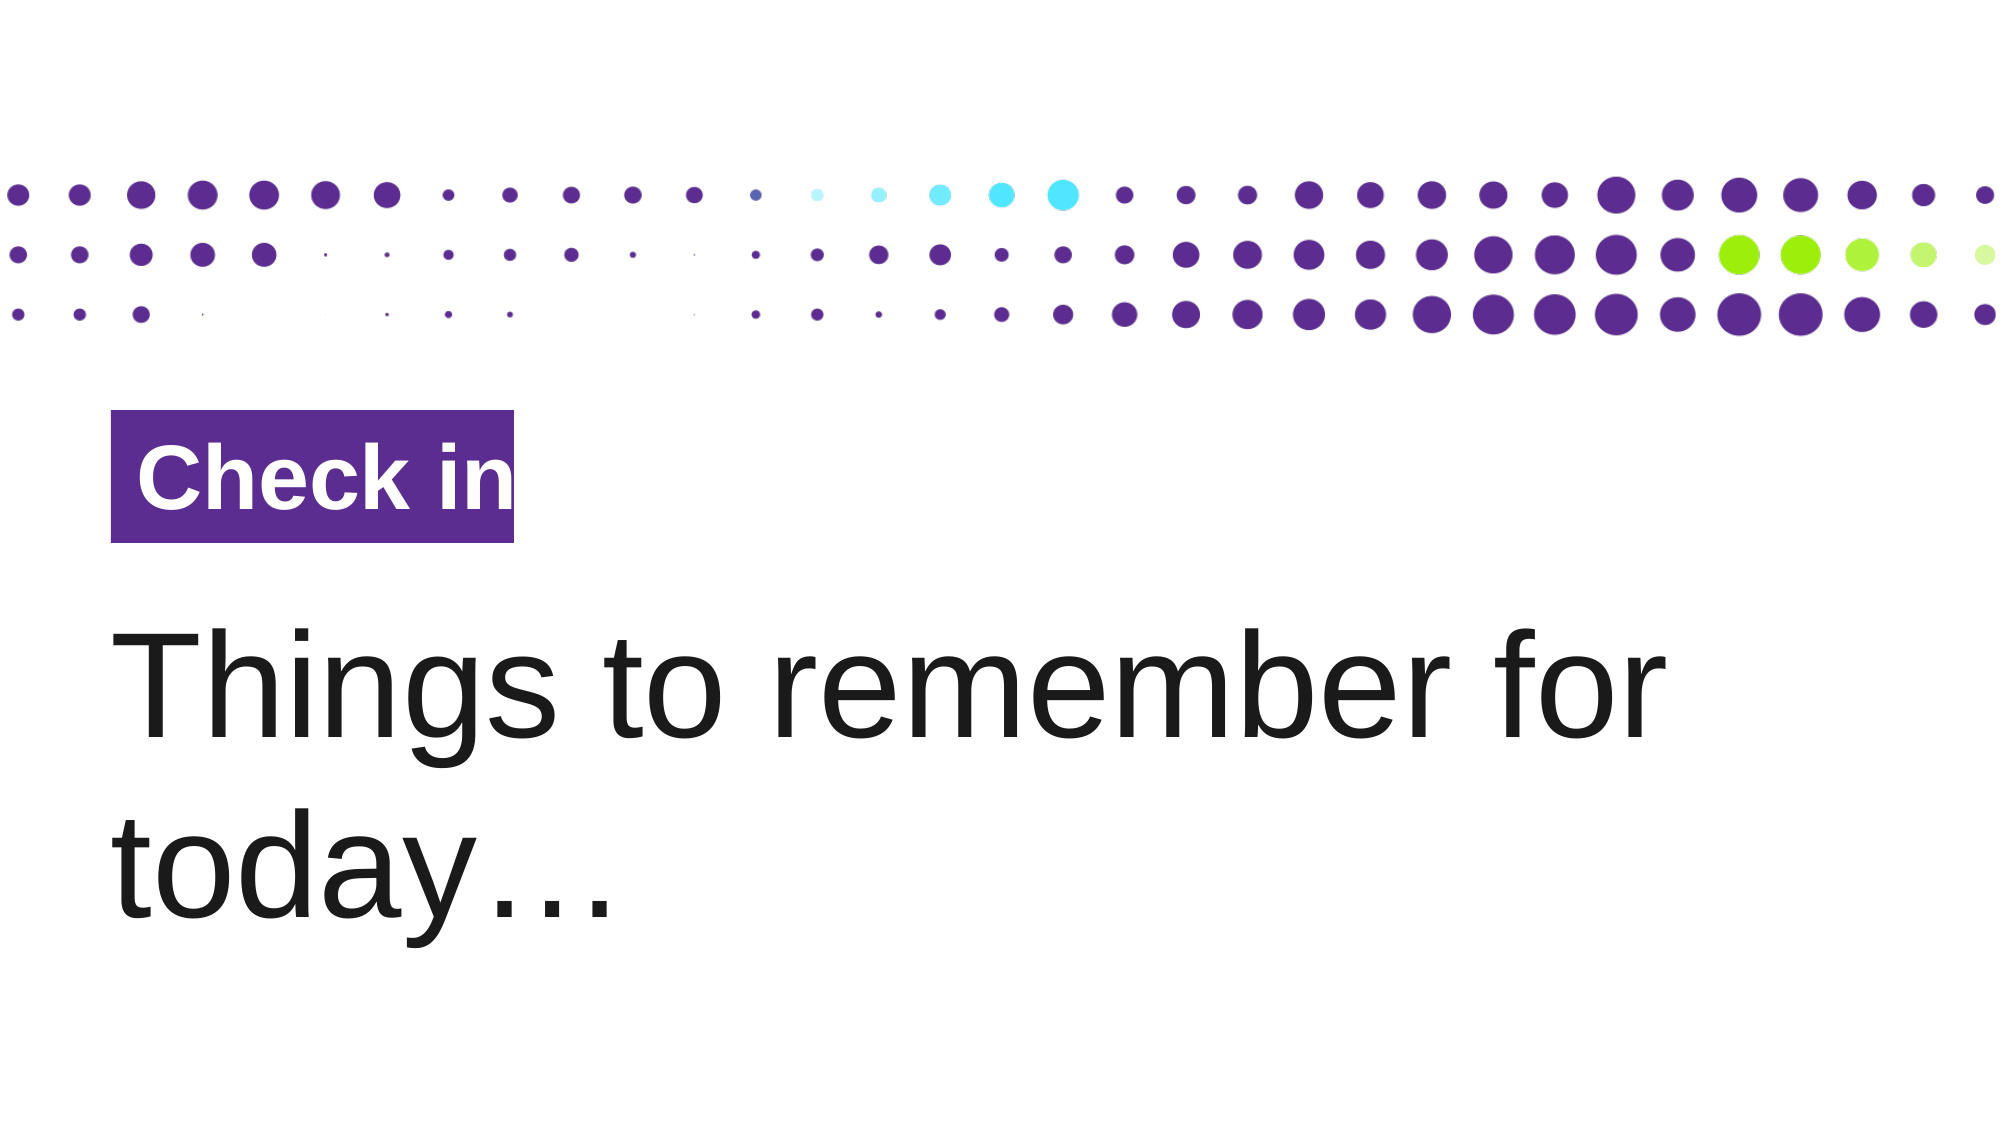

Check in

Things to remember for today…